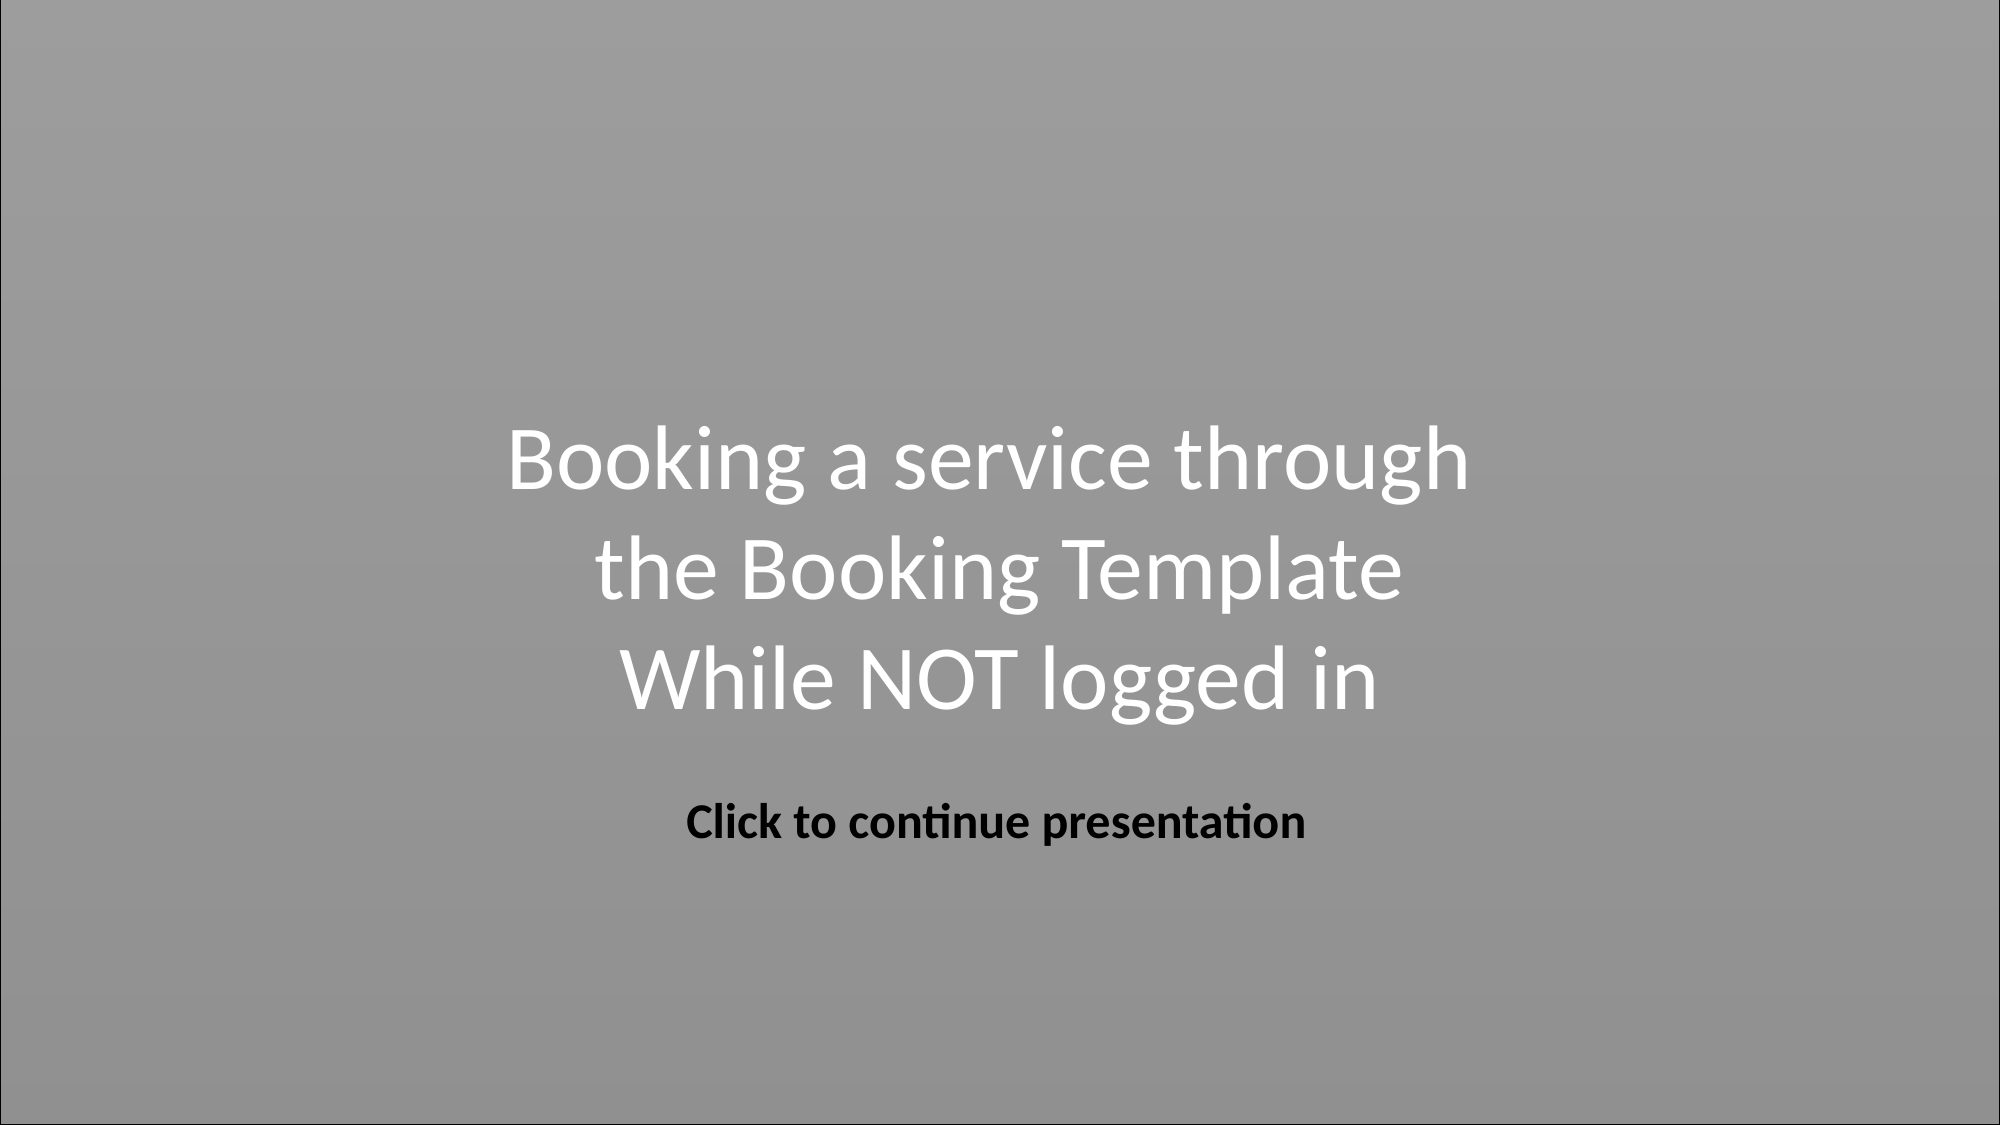

Booking a service through
the Booking Template
While NOT logged in
Click to continue presentation